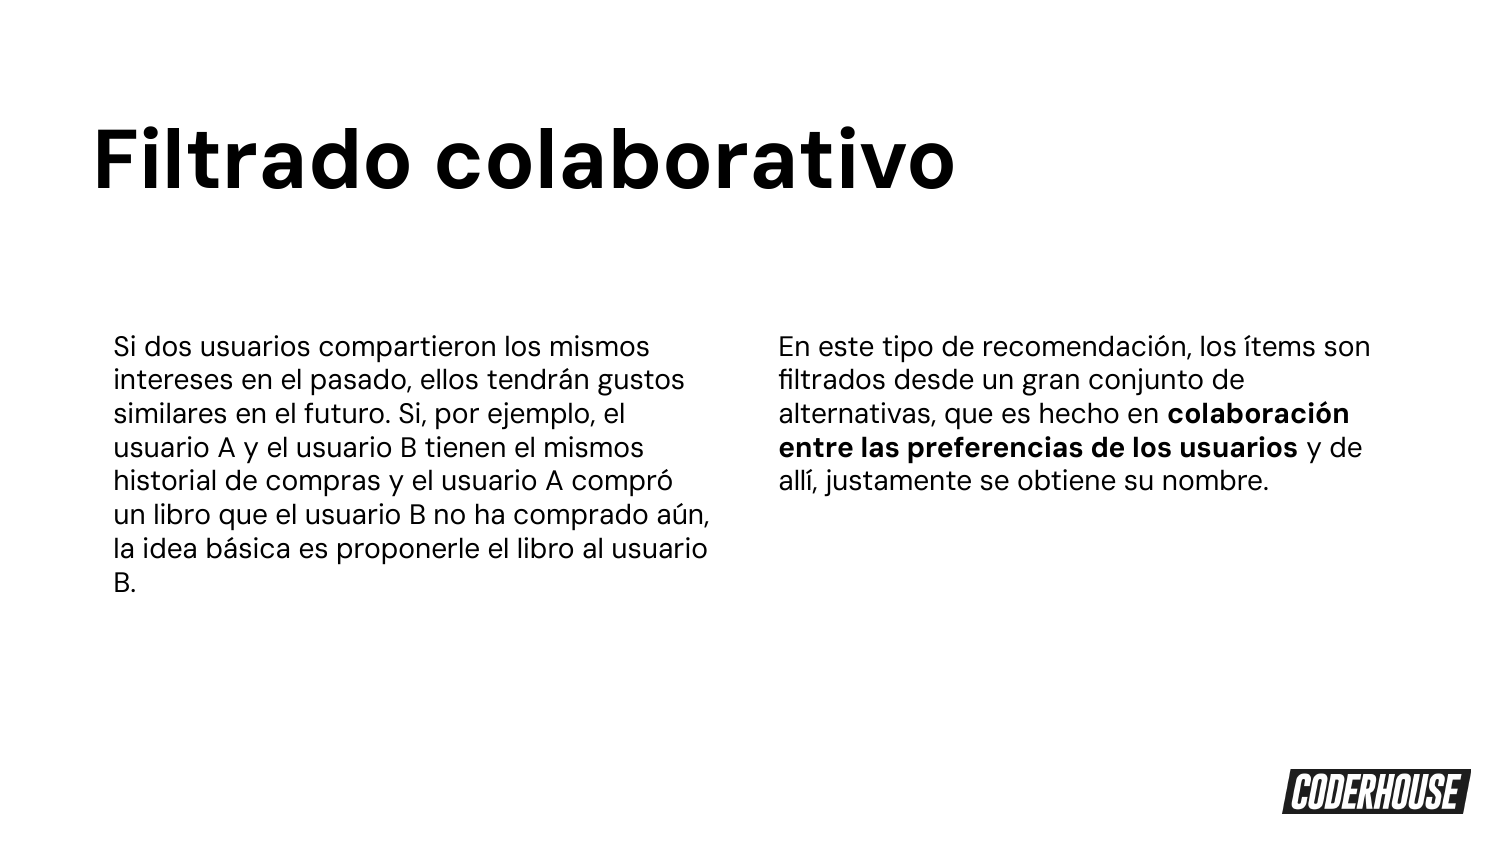

Filtrado colaborativo
Si dos usuarios compartieron los mismos intereses en el pasado, ellos tendrán gustos similares en el futuro. Si, por ejemplo, el usuario A y el usuario B tienen el mismos historial de compras y el usuario A compró un libro que el usuario B no ha comprado aún, la idea básica es proponerle el libro al usuario B.

En este tipo de recomendación, los ítems son filtrados desde un gran conjunto de alternativas, que es hecho en colaboración entre las preferencias de los usuarios y de allí, justamente se obtiene su nombre.